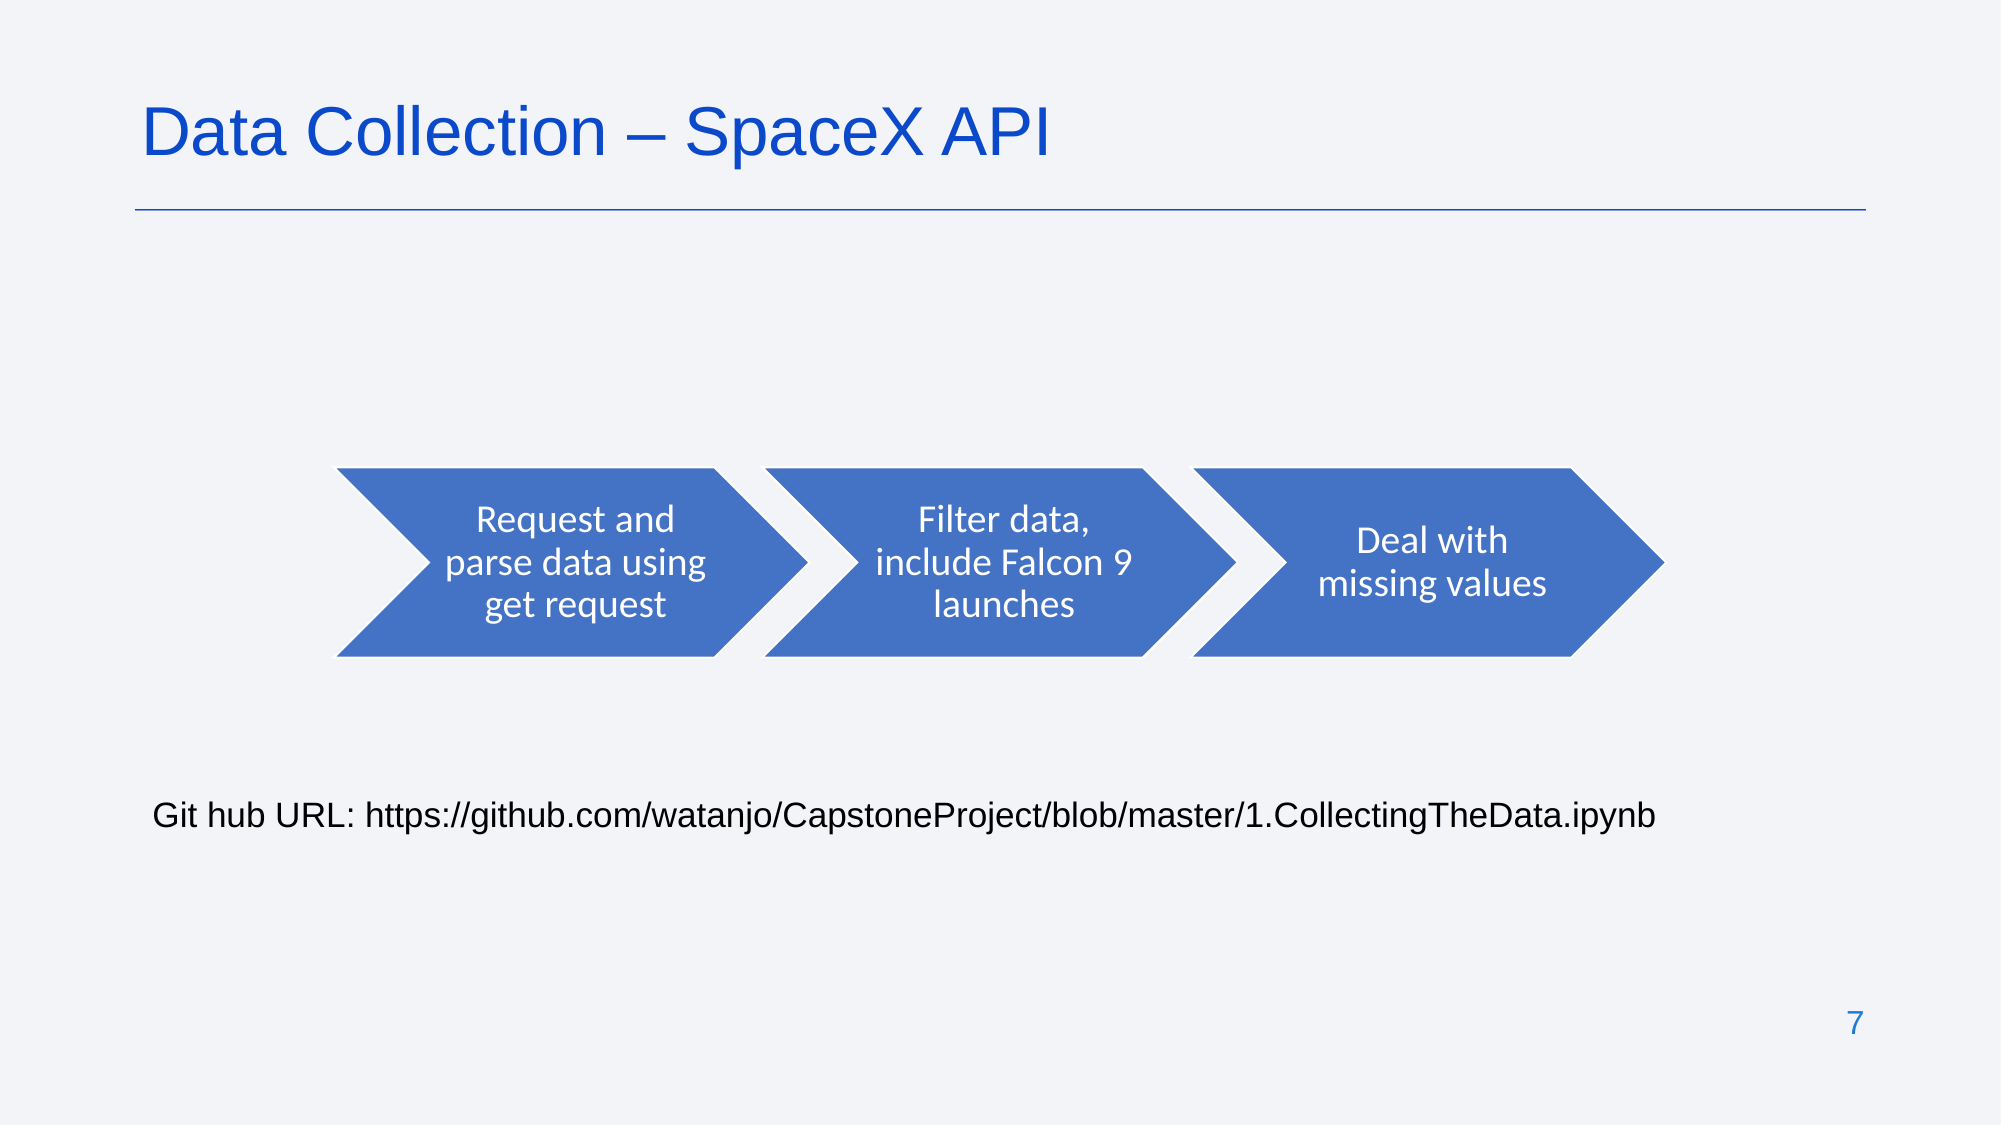

Data Collection – SpaceX API
Request and parse data using get request
Filter data, include Falcon 9 launches
Deal with missing values
Git hub URL: https://github.com/watanjo/CapstoneProject/blob/master/1.CollectingTheData.ipynb

7